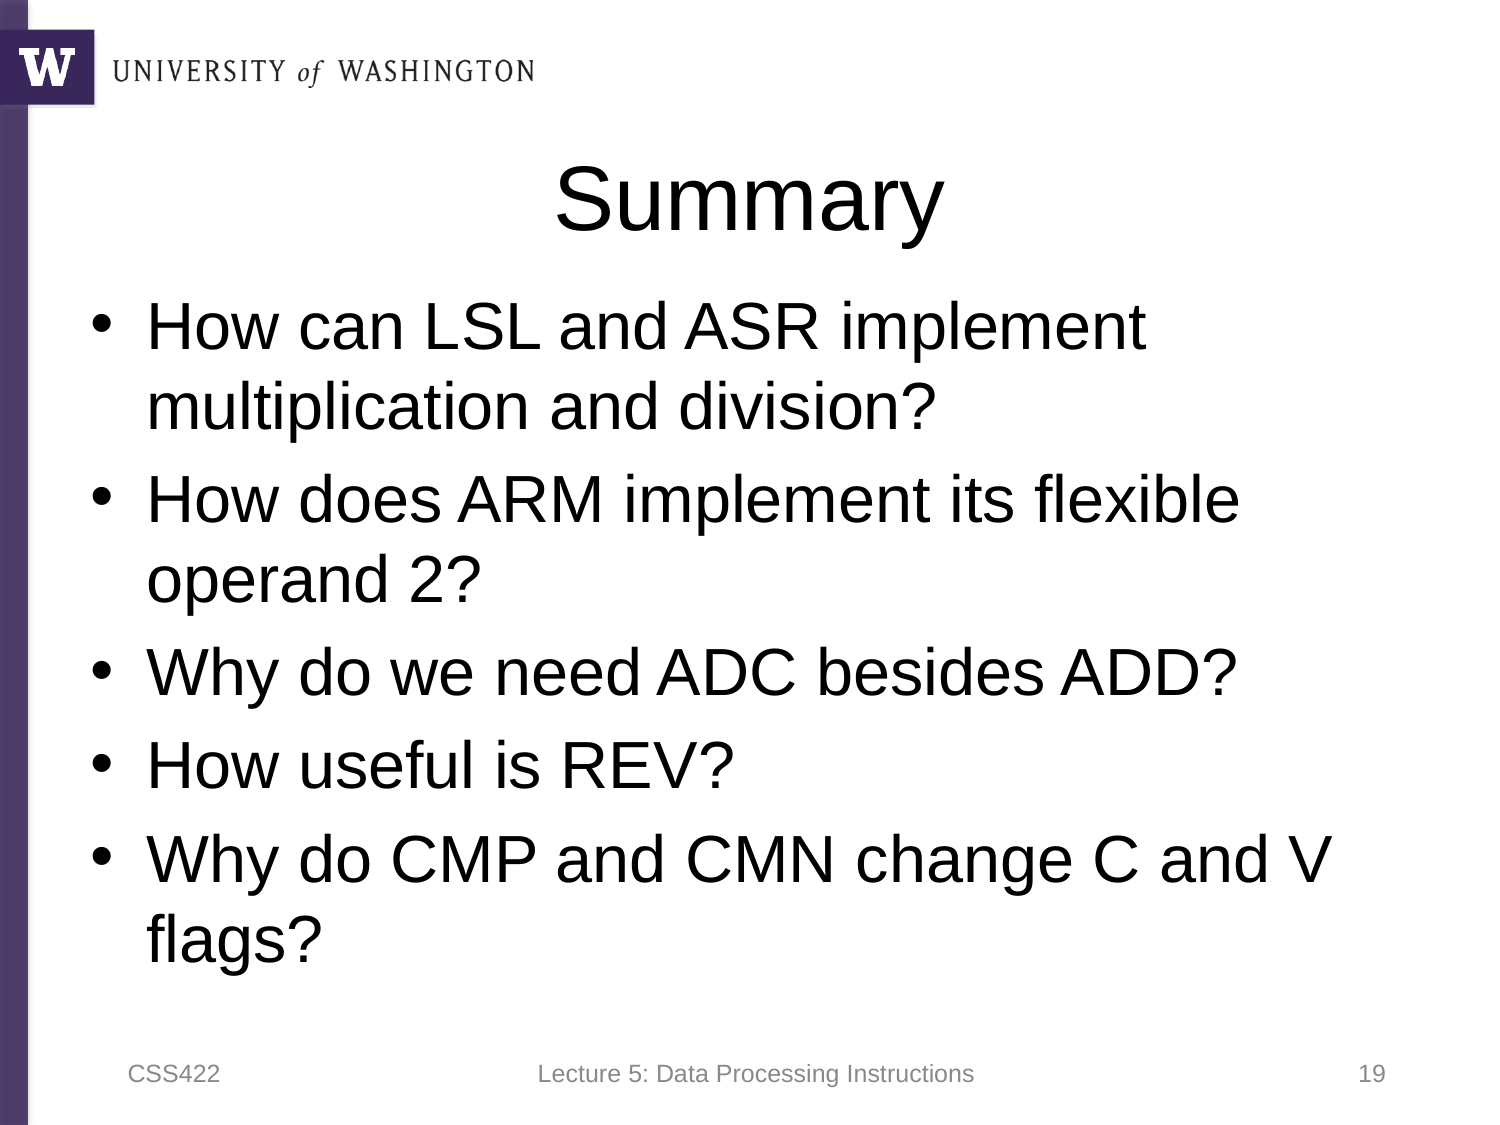

# Summary
How can LSL and ASR implement multiplication and division?
How does ARM implement its flexible operand 2?
Why do we need ADC besides ADD?
How useful is REV?
Why do CMP and CMN change C and V flags?

CSS422
Lecture 5: Data Processing Instructions
19